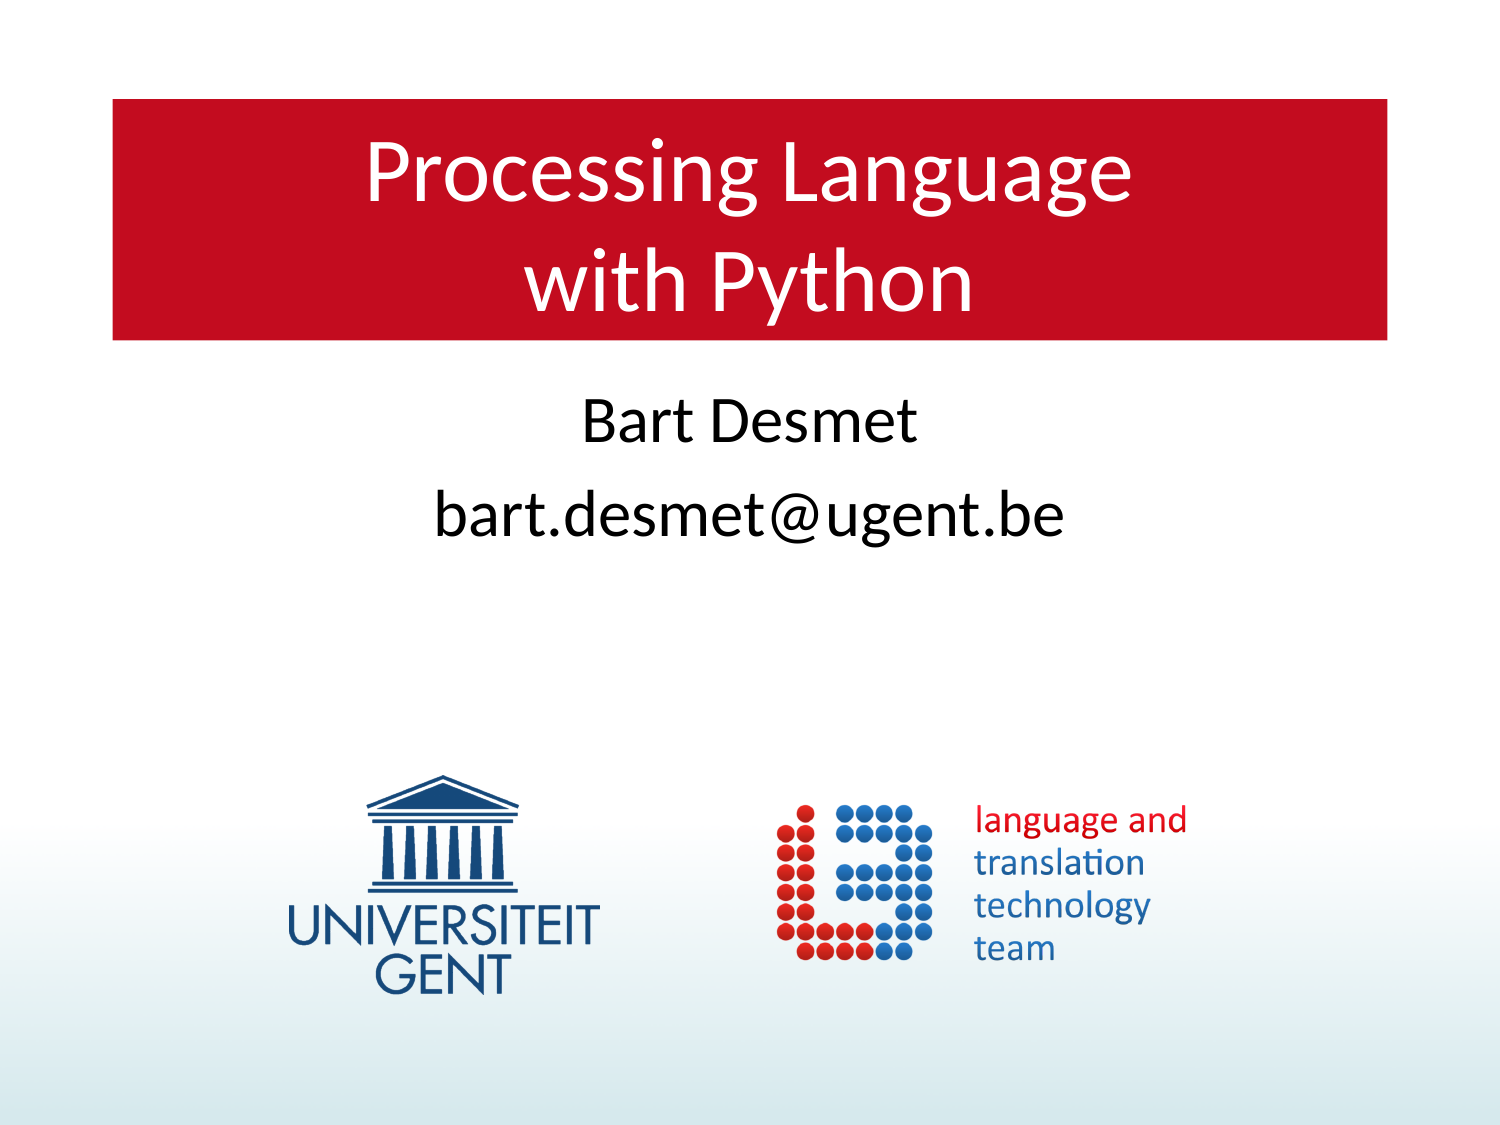

# Processing Language with Python
Bart Desmet
bart.desmet@ugent.be